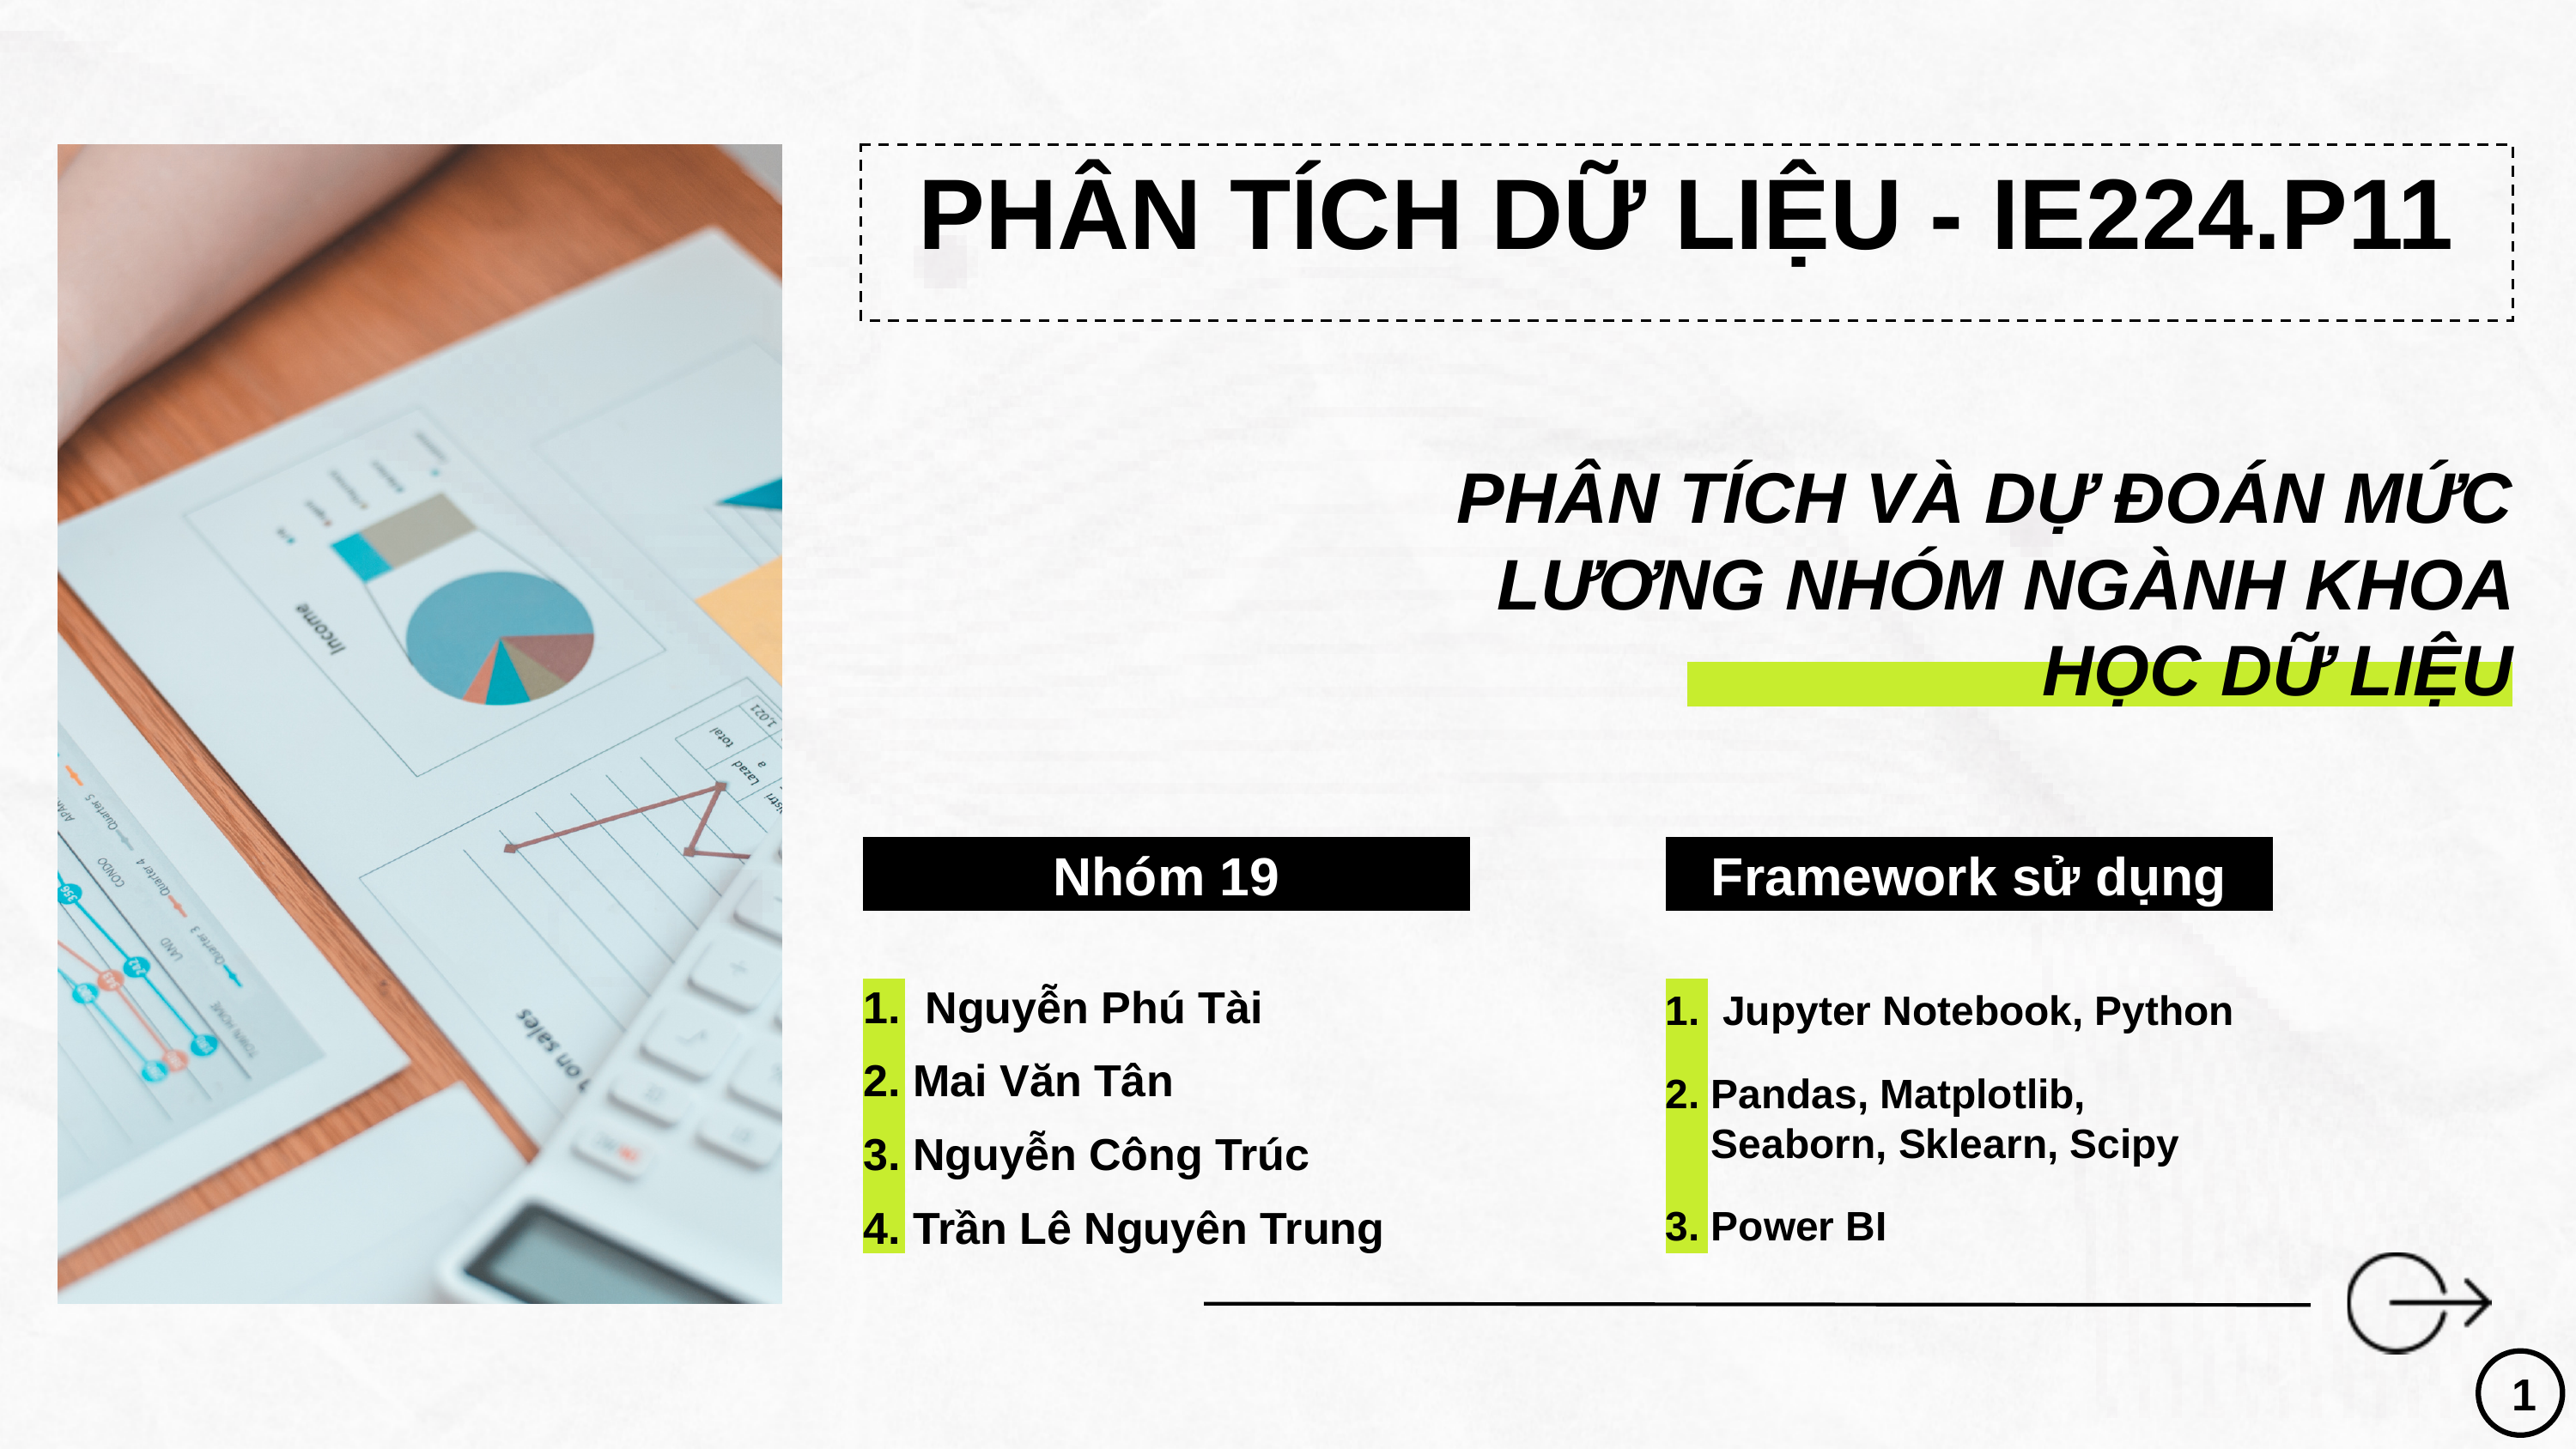

PHÂN TÍCH DỮ LIỆU - IE224.P11
PHÂN TÍCH VÀ DỰ ĐOÁN MỨC LƯƠNG NHÓM NGÀNH KHOA HỌC DỮ LIỆU

Nhóm 19
1.  Nguyễn Phú Tài
2. Mai Văn Tân

3. Nguyễn Công Trúc
4. Trần Lê Nguyên Trung

Framework sử dụng
1.  Jupyter Notebook, Python
2. Pandas, Matplotlib,
    Seaborn, Sklearn, Scipy

3. Power BI

1